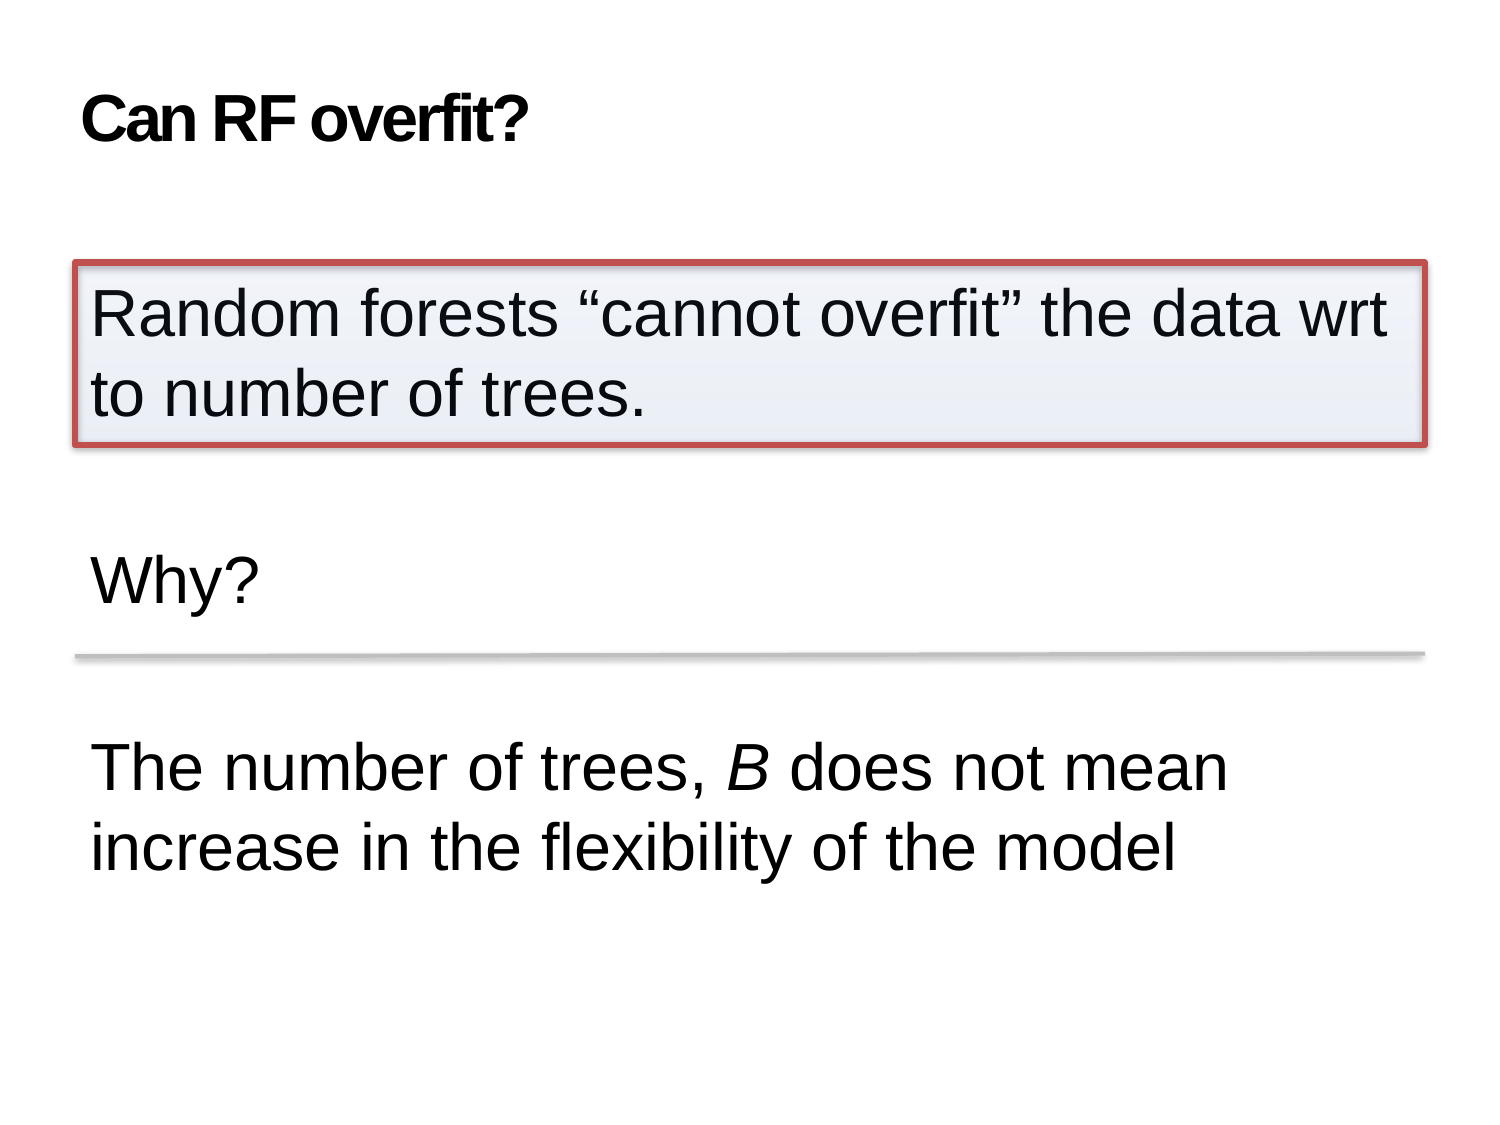

# Can RF overfit?

Random forests “cannot overfit” the data wrt to number of trees.

Why?

The number of trees, B does not mean increase in the flexibility of the model